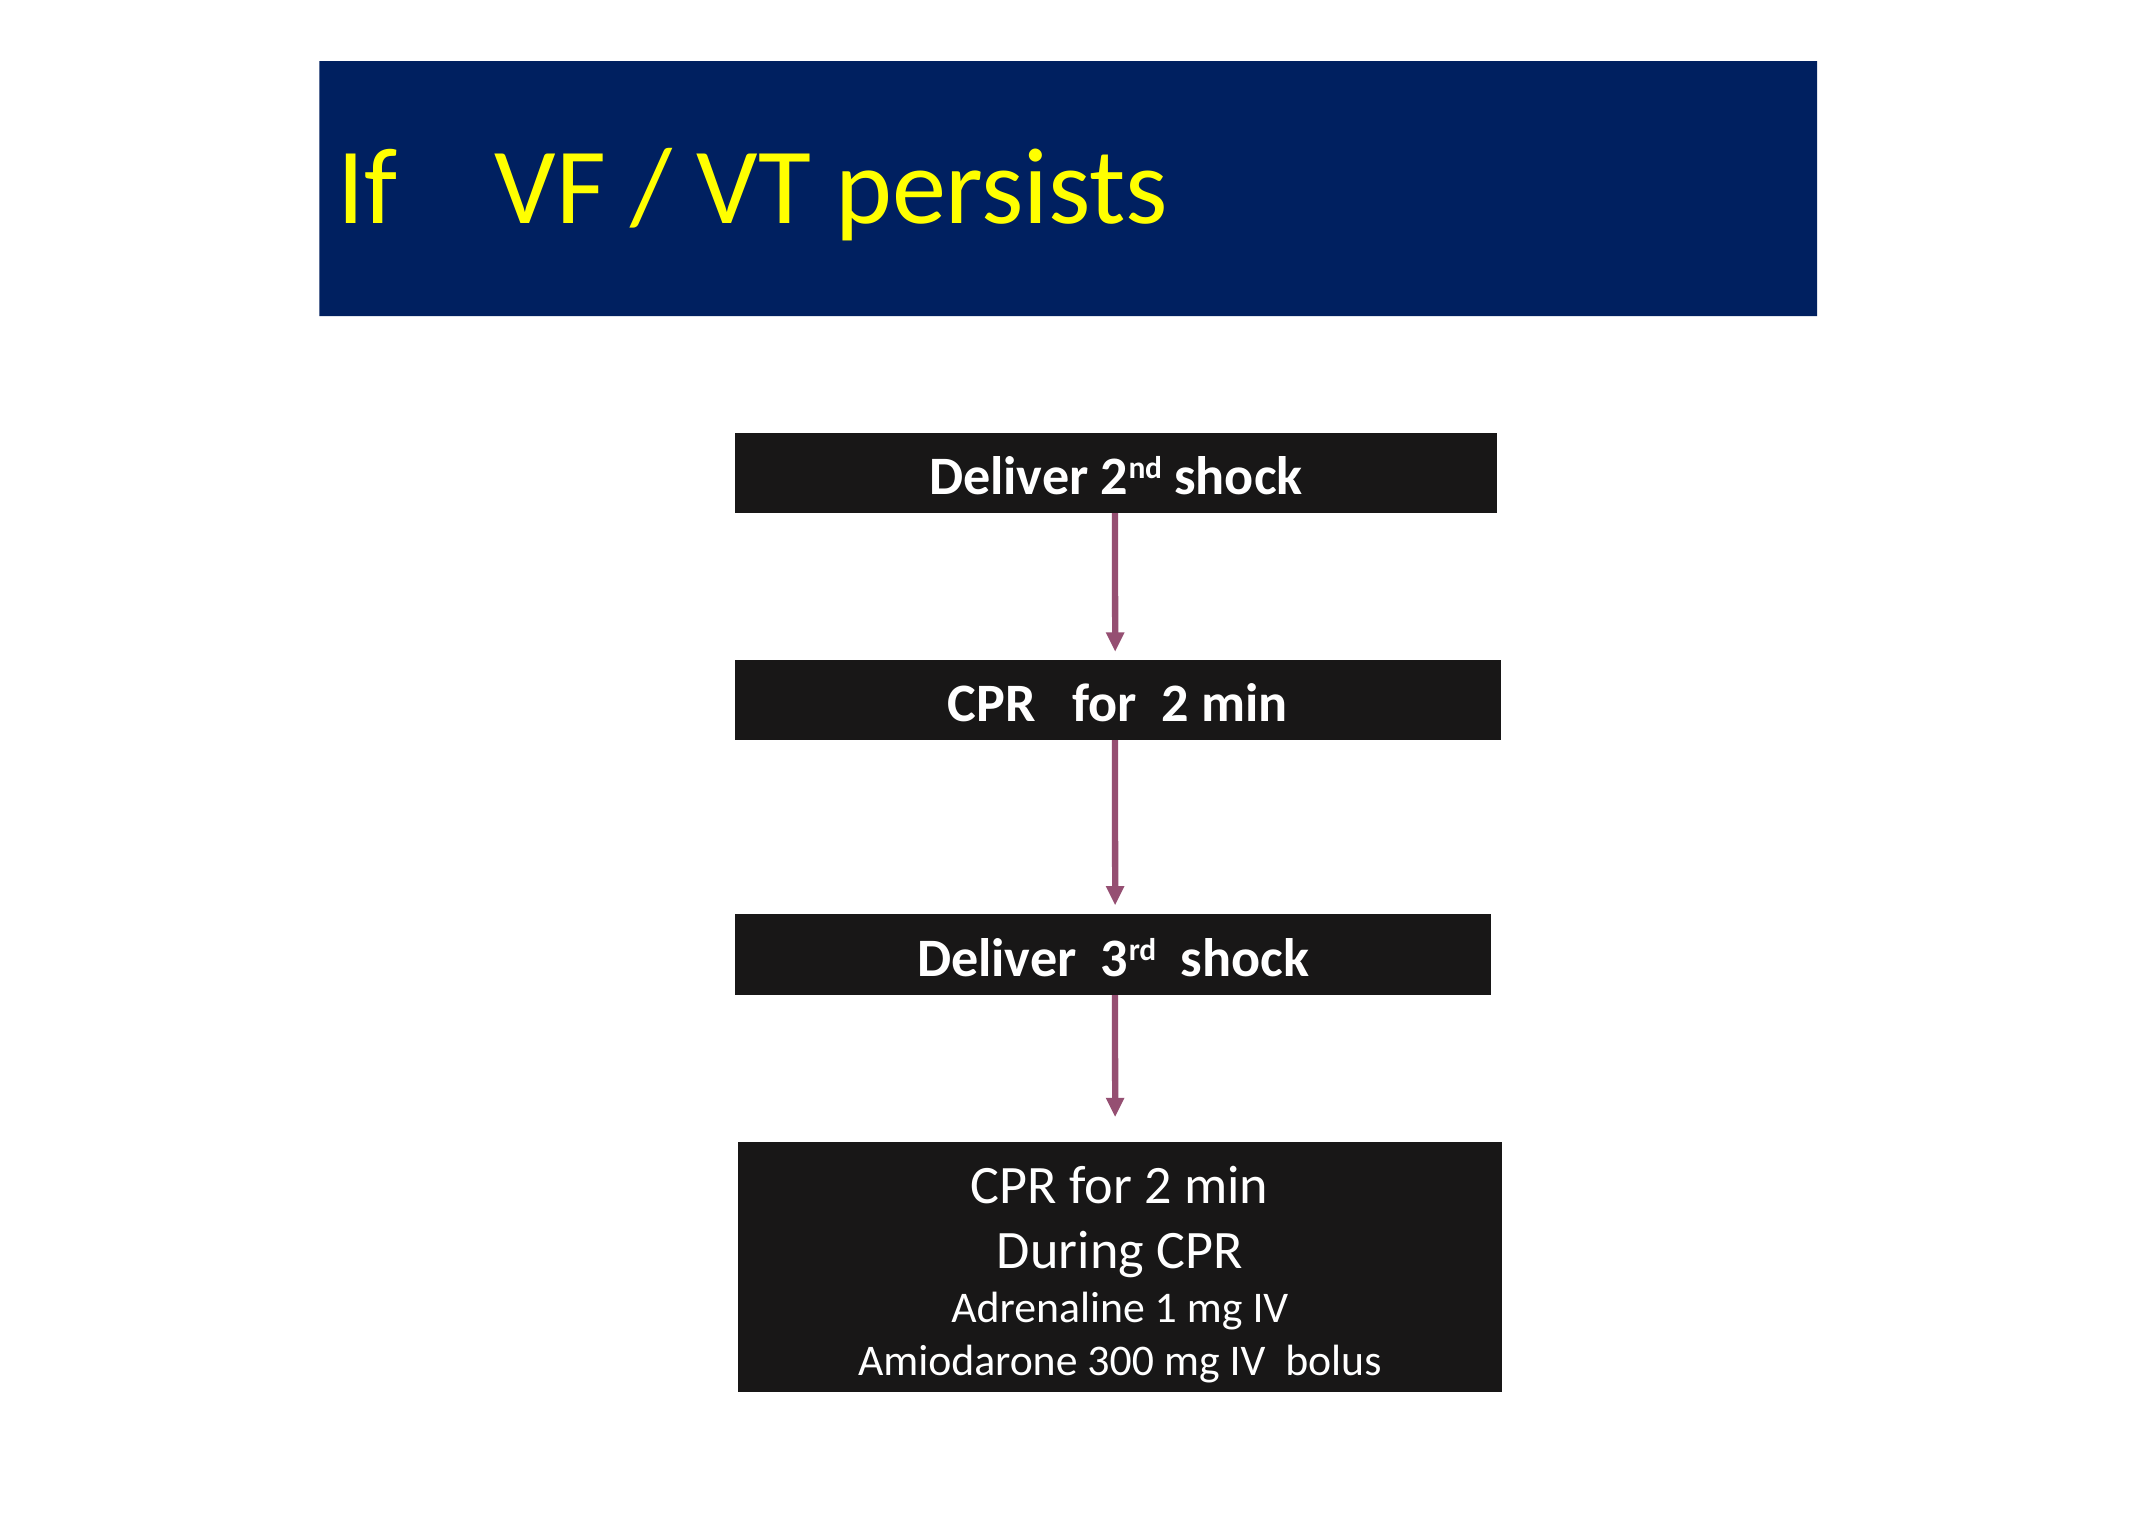

# If    VF / VT persists
Deliver 2nd shock

CPR   for  2 min

Deliver  3rd  shock

CPR for 2 min
During CPR
Adrenaline 1 mg IV
Amiodarone 300 mg IV  bolus